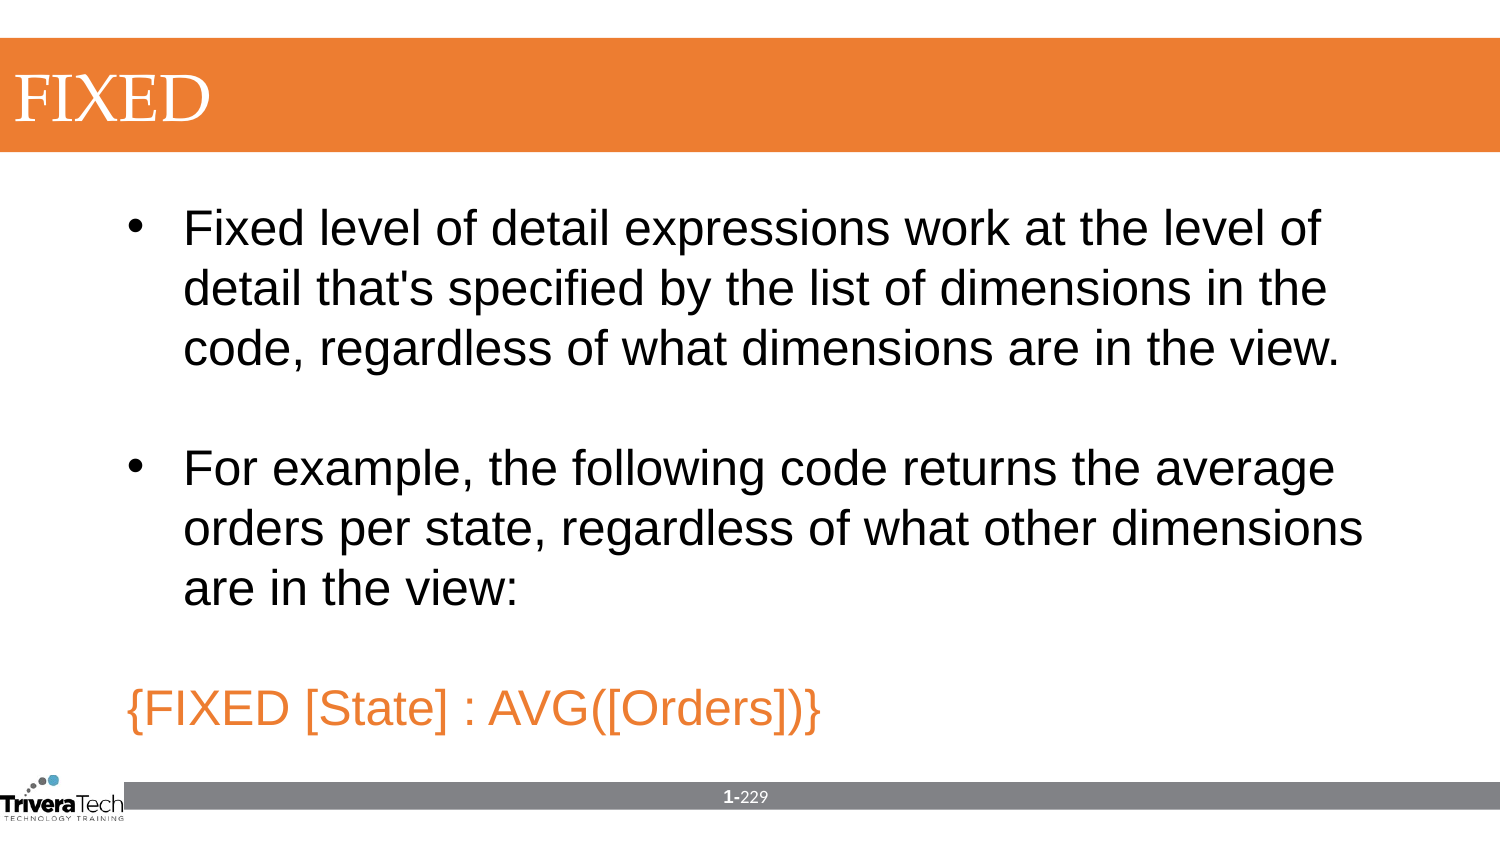

FIXED
Fixed level of detail expressions work at the level of detail that's specified by the list of dimensions in the code, regardless of what dimensions are in the view.

For example, the following code returns the average orders per state, regardless of what other dimensions are in the view:

{FIXED [State] : AVG([Orders])}
1-229